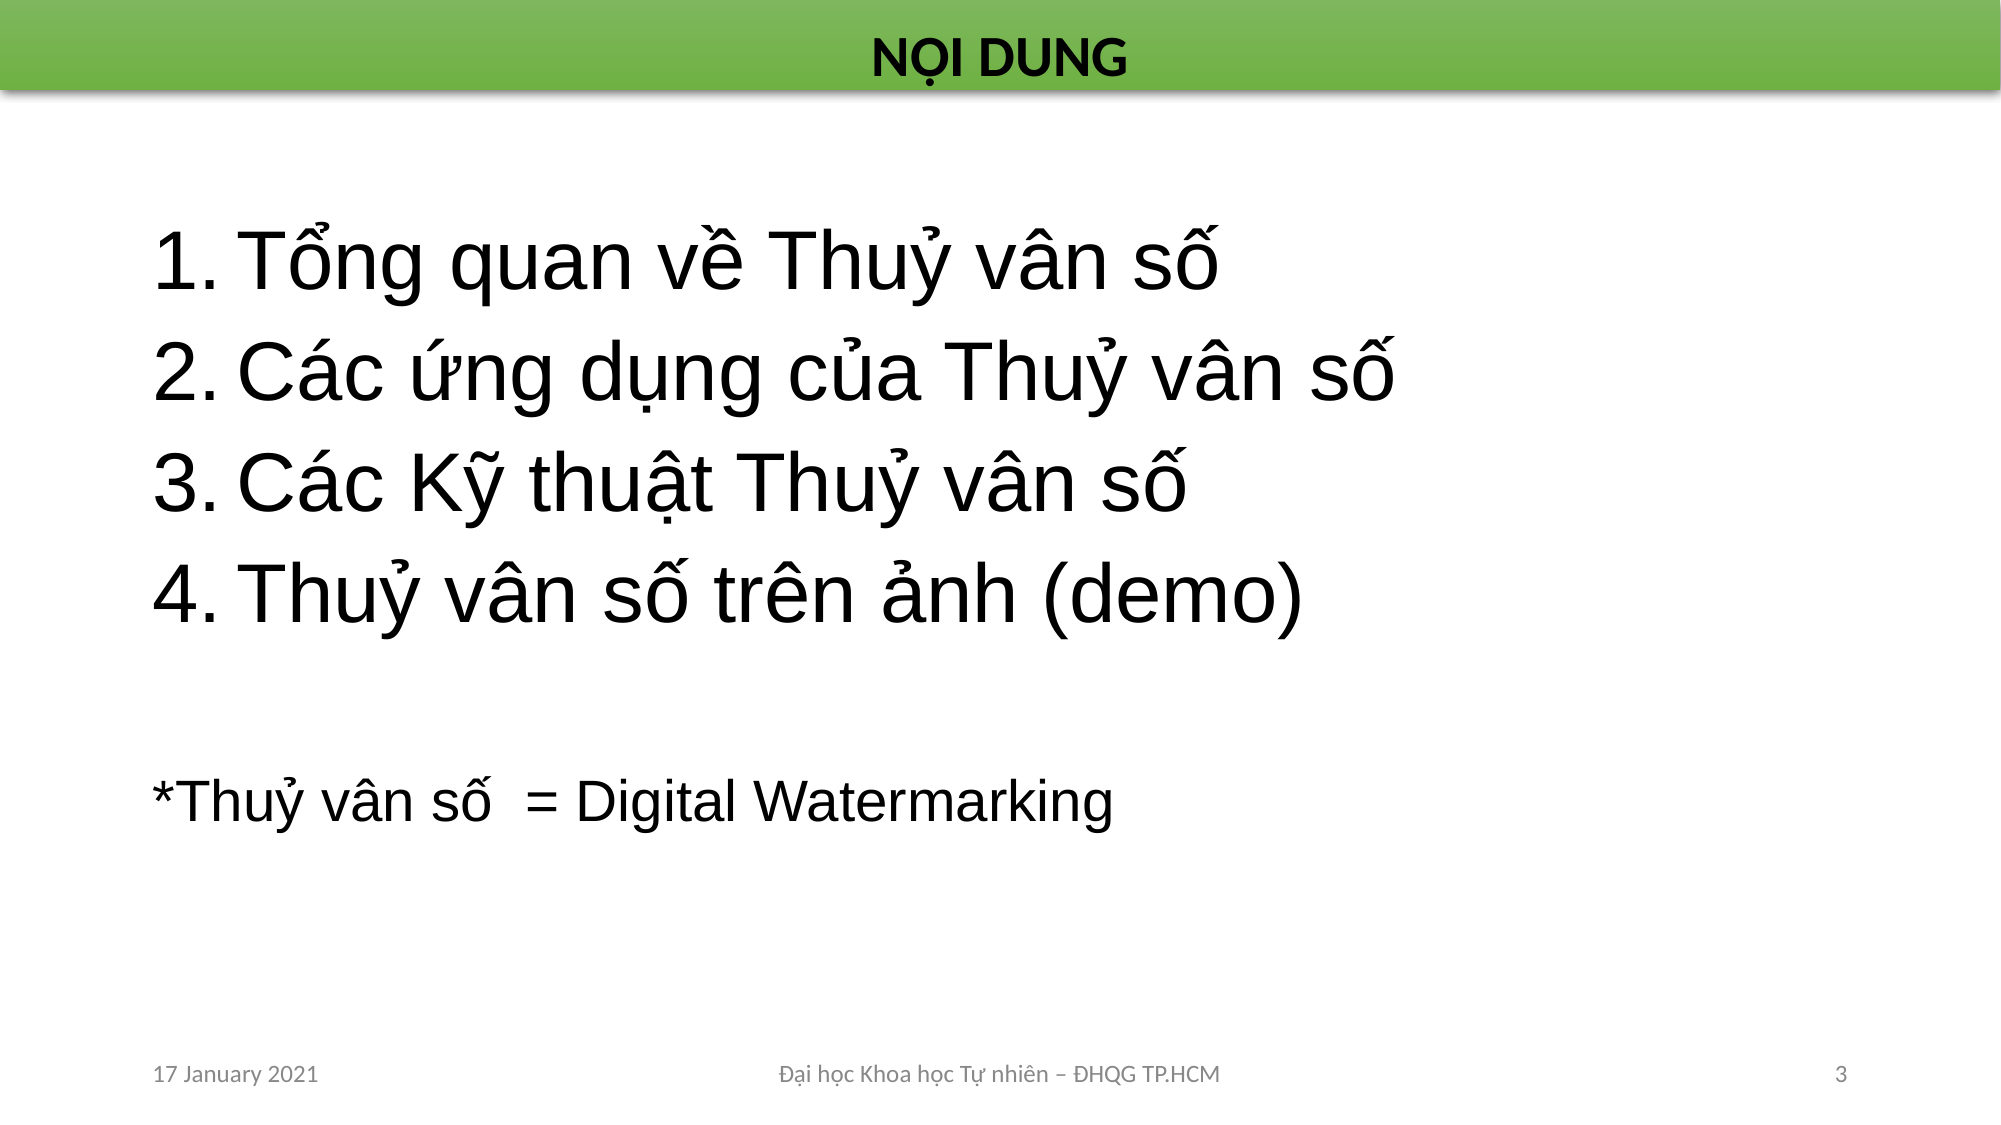

# NỘI DUNG
Tổng quan về Thuỷ vân số
Các ứng dụng của Thuỷ vân số
Các Kỹ thuật Thuỷ vân số
Thuỷ vân số trên ảnh (demo)

*Thuỷ vân số  = Digital Watermarking
17 January 2021
Đại học Khoa học Tự nhiên – ĐHQG TP.HCM
3